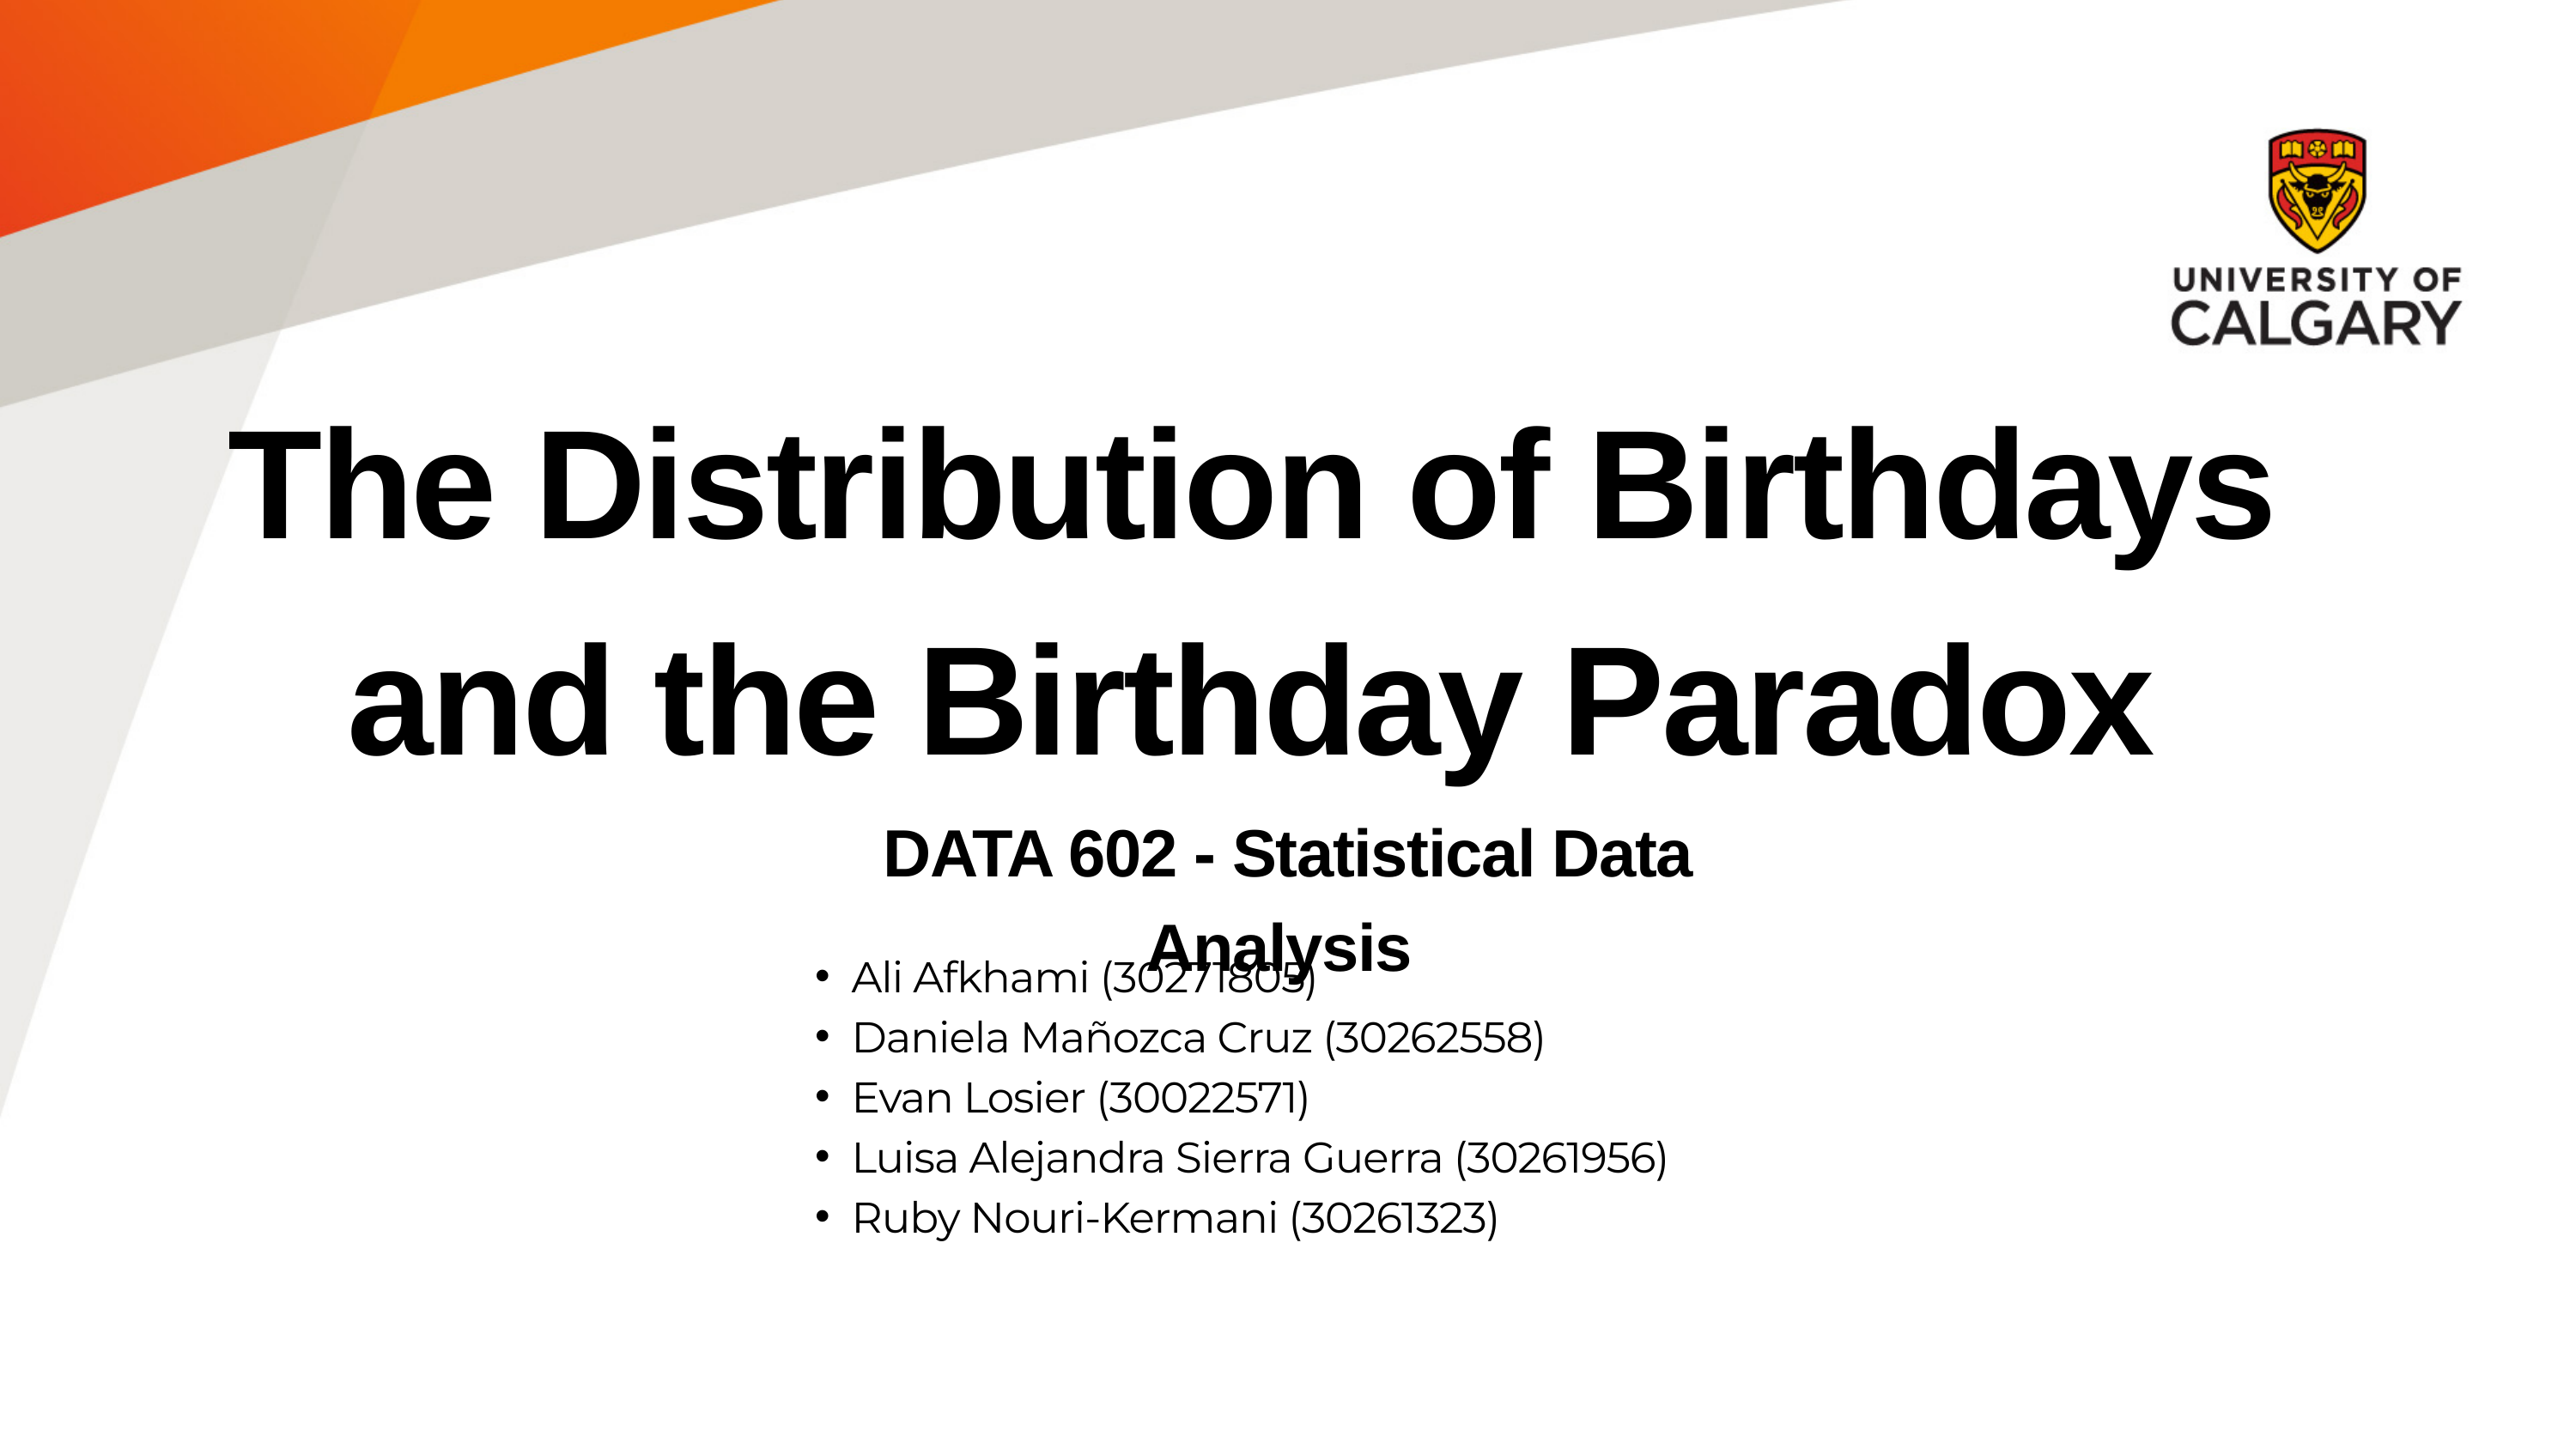

The Distribution of Birthdays and the Birthday Paradox
DATA 602 - Statistical Data Analysis

Ali Afkhami (30271805)
Daniela Mañozca Cruz (30262558)
Evan Losier (30022571)
Luisa Alejandra Sierra Guerra (30261956)
Ruby Nouri-Kermani (30261323)